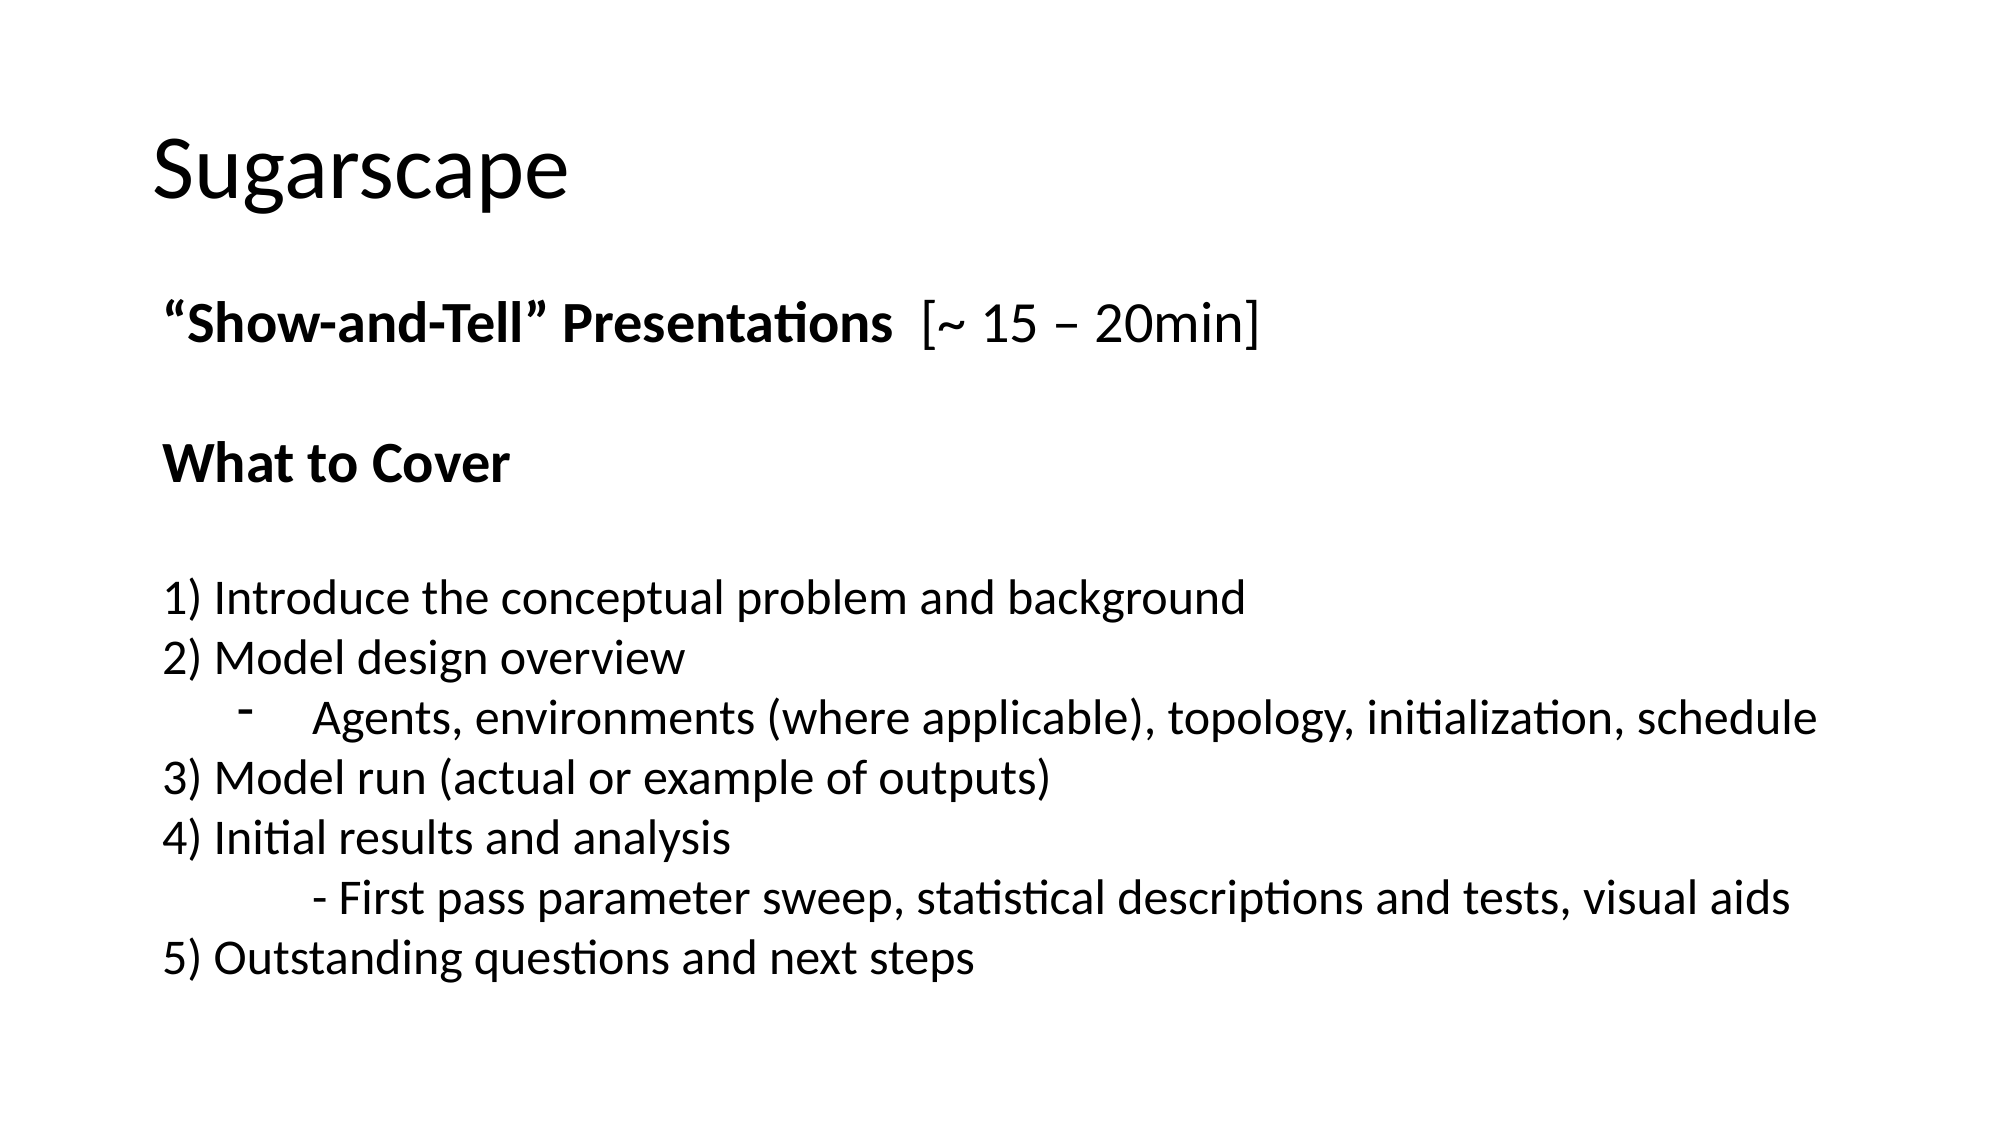

# Sugarscape

“Show-and-Tell” Presentations  [~ 15 – 20min]

What to Cover

1) Introduce the conceptual problem and background
2) Model design overview
Agents, environments (where applicable), topology, initialization, schedule
3) Model run (actual or example of outputs)
4) Initial results and analysis
	- First pass parameter sweep, statistical descriptions and tests, visual aids
5) Outstanding questions and next steps